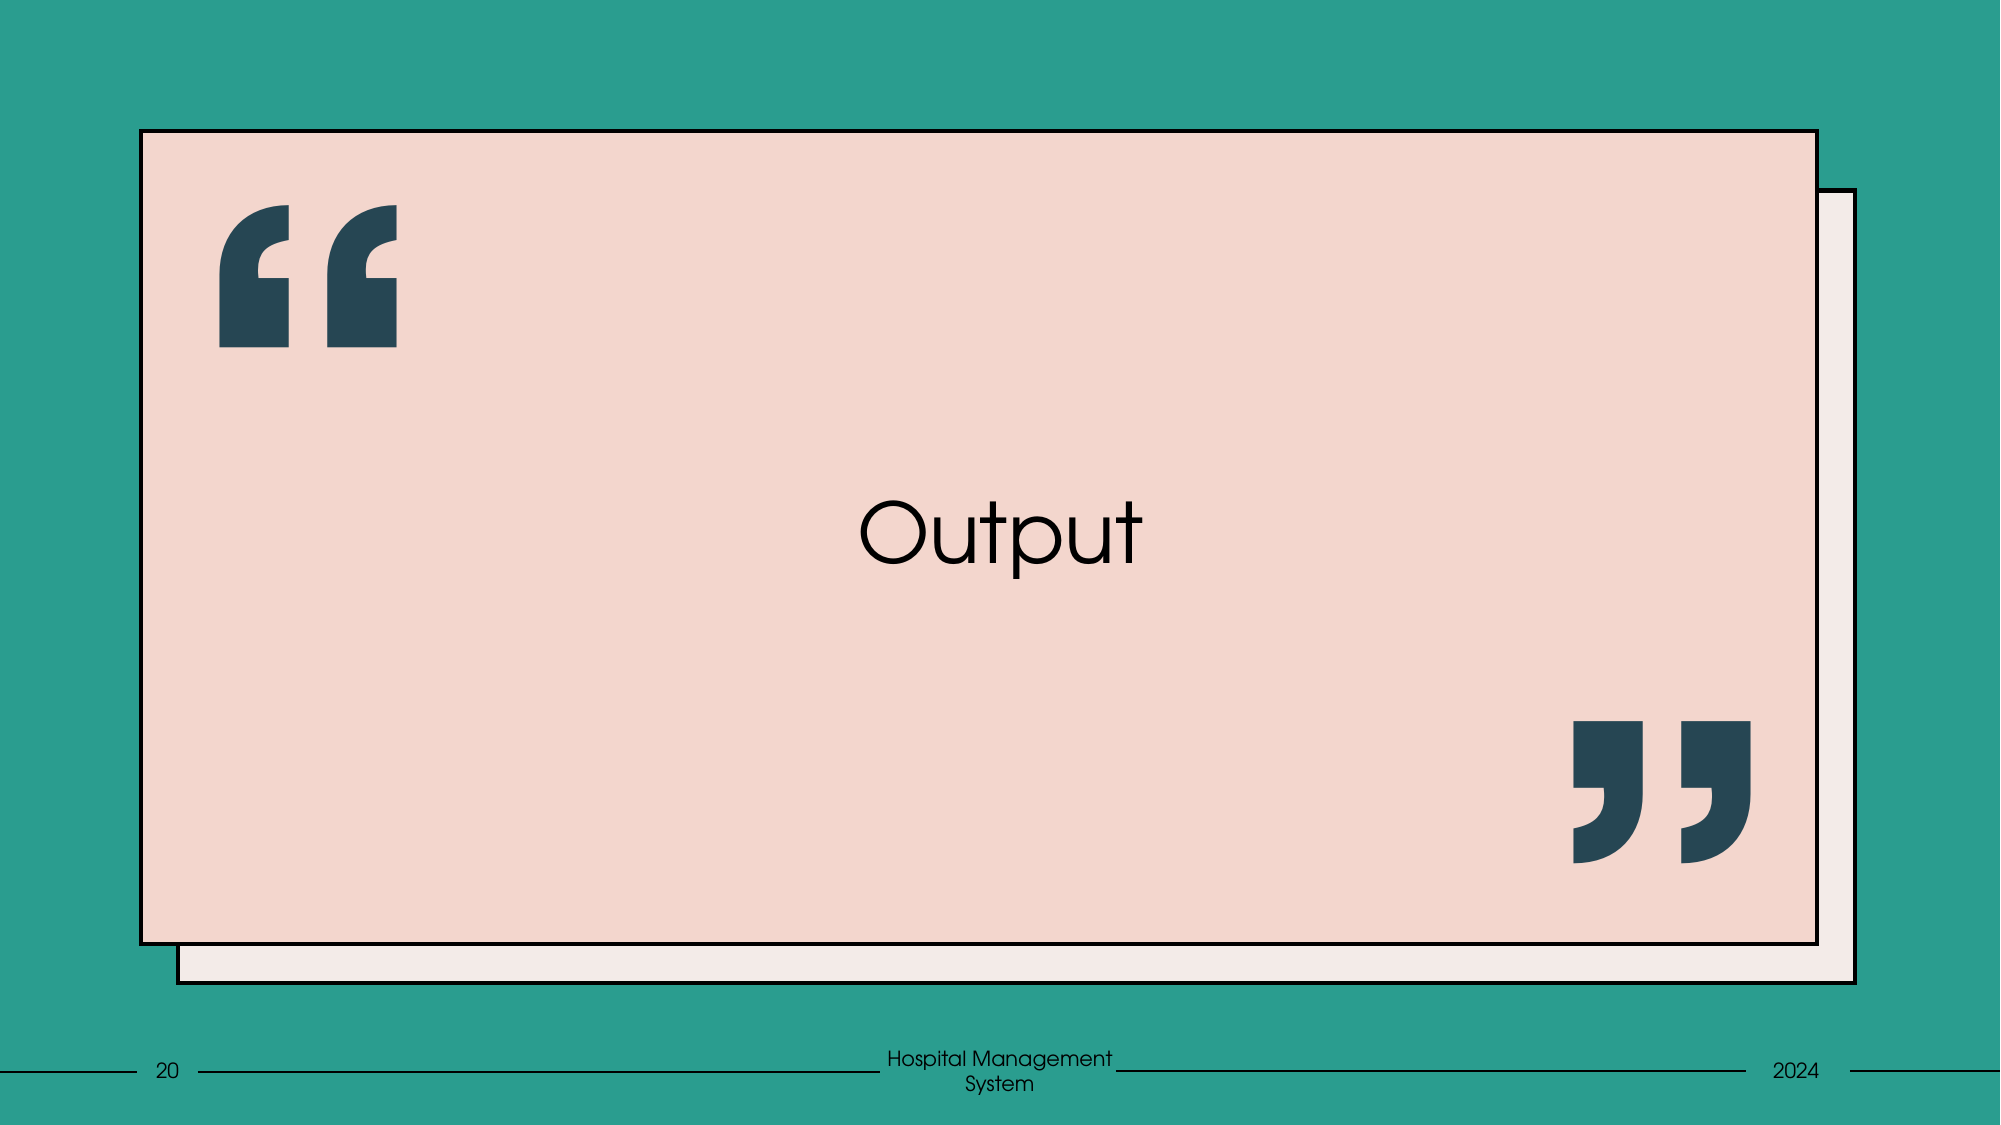

“
# Output
”

20
Hospital Management System
2024